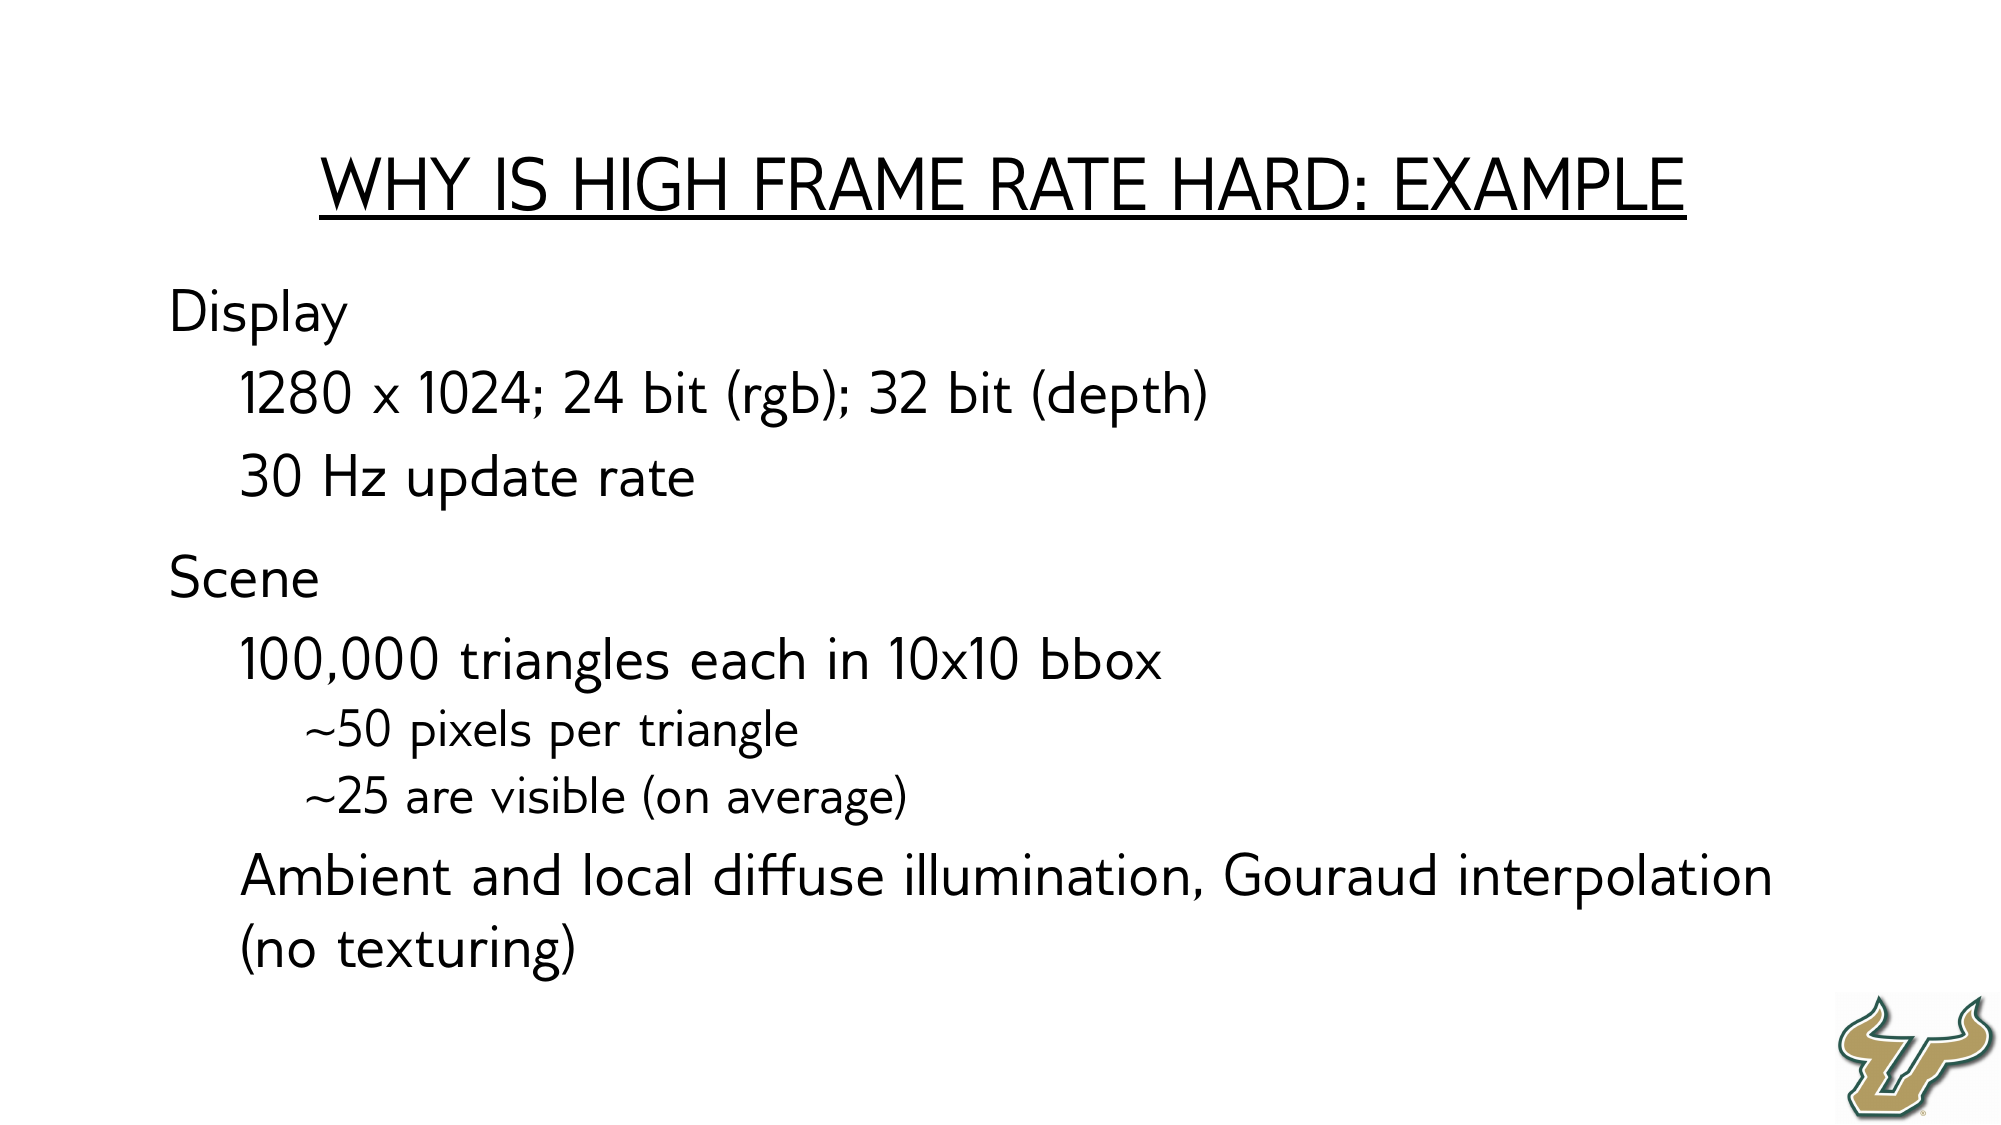

Why is high frame rate hard: Example
Display
1280 x 1024; 24 bit (rgb); 32 bit (depth)
30 Hz update rate
Scene
100,000 triangles each in 10x10 bbox
~50 pixels per triangle
~25 are visible (on average)
Ambient and local diffuse illumination, Gouraud interpolation (no texturing)